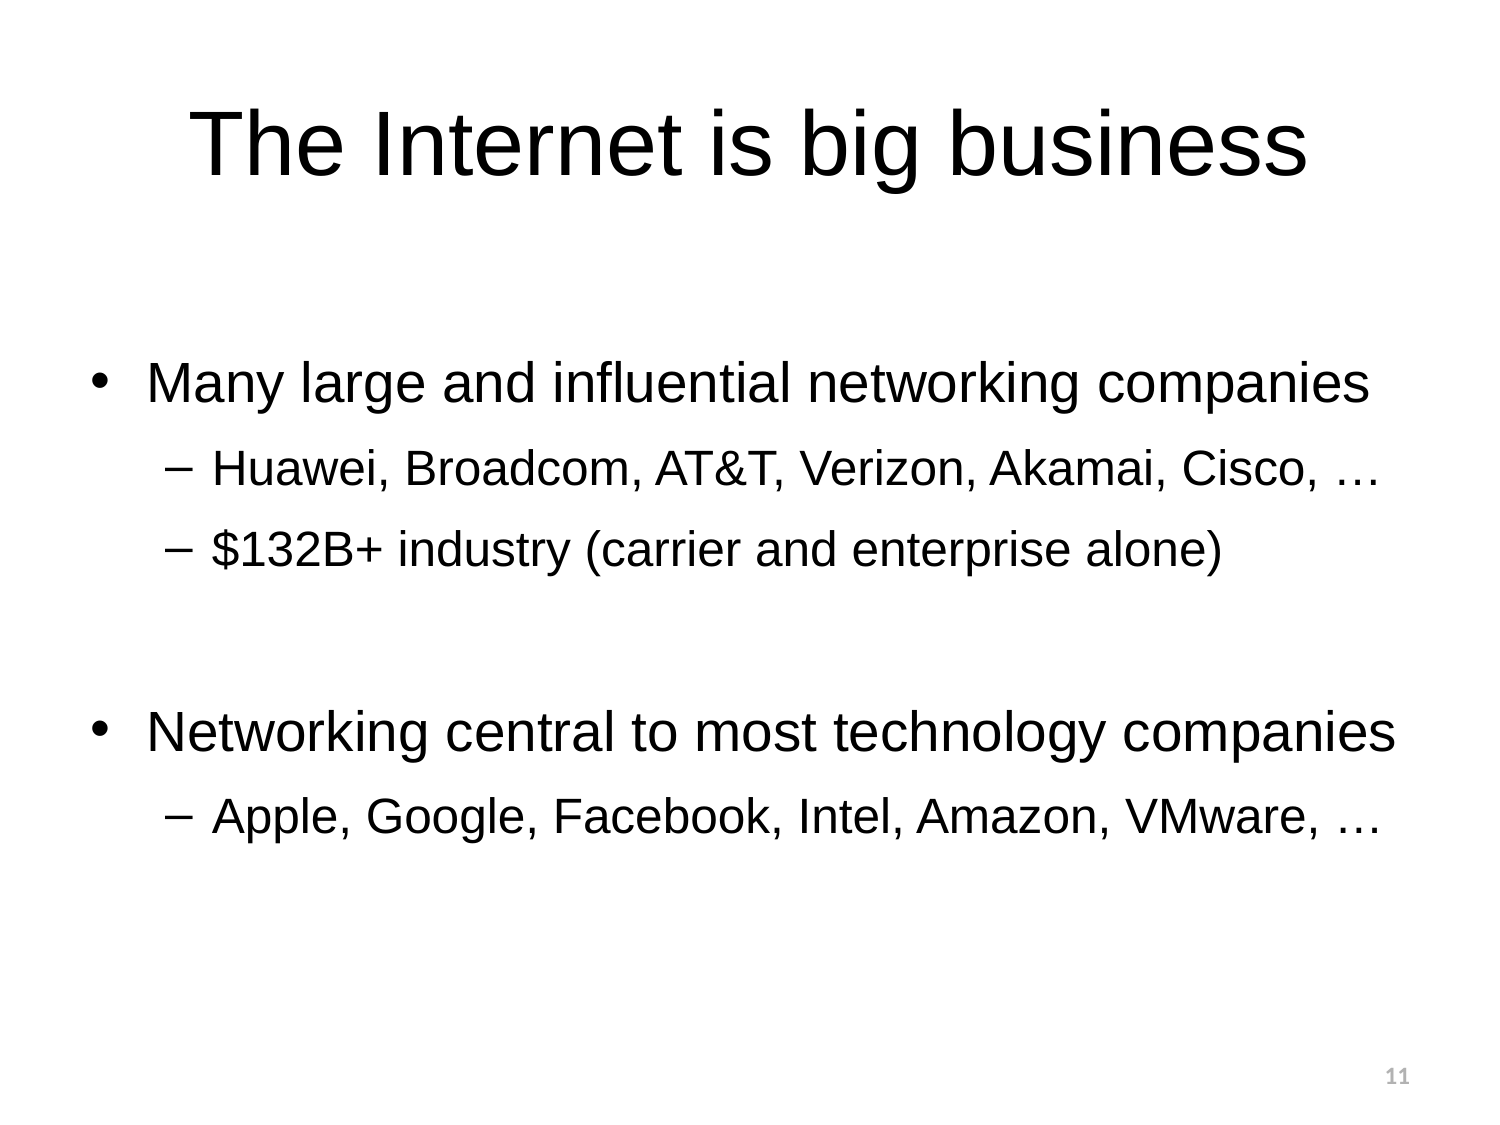

# The Internet is big business
Many large and influential networking companies
Huawei, Broadcom, AT&T, Verizon, Akamai, Cisco, …
$132B+ industry (carrier and enterprise alone)

Networking central to most technology companies
Apple, Google, Facebook, Intel, Amazon, VMware, …

11